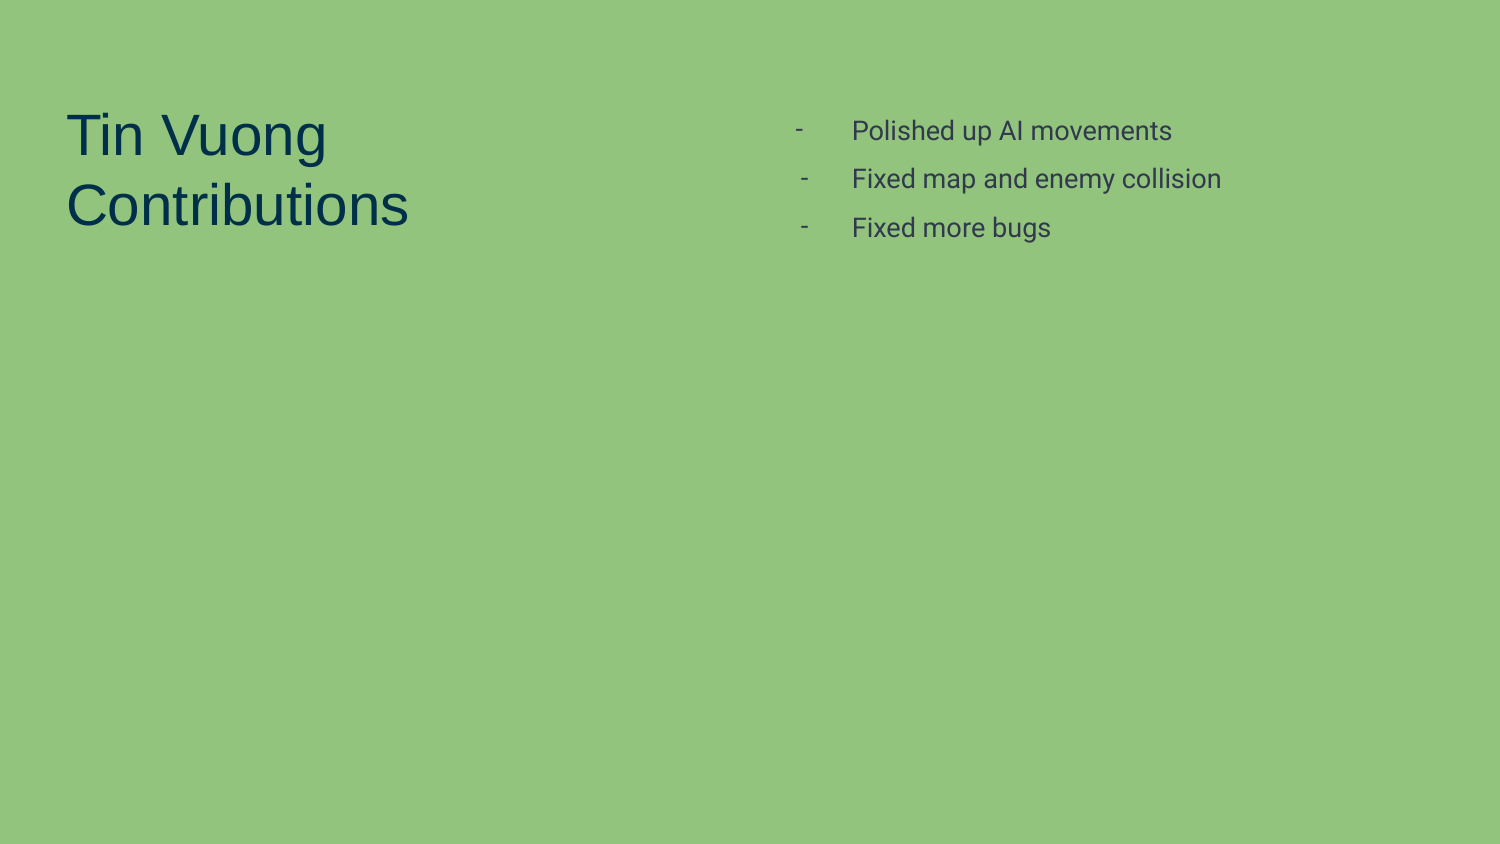

Tin Vuong
Contributions
Polished up AI movements
Fixed map and enemy collision
Fixed more bugs